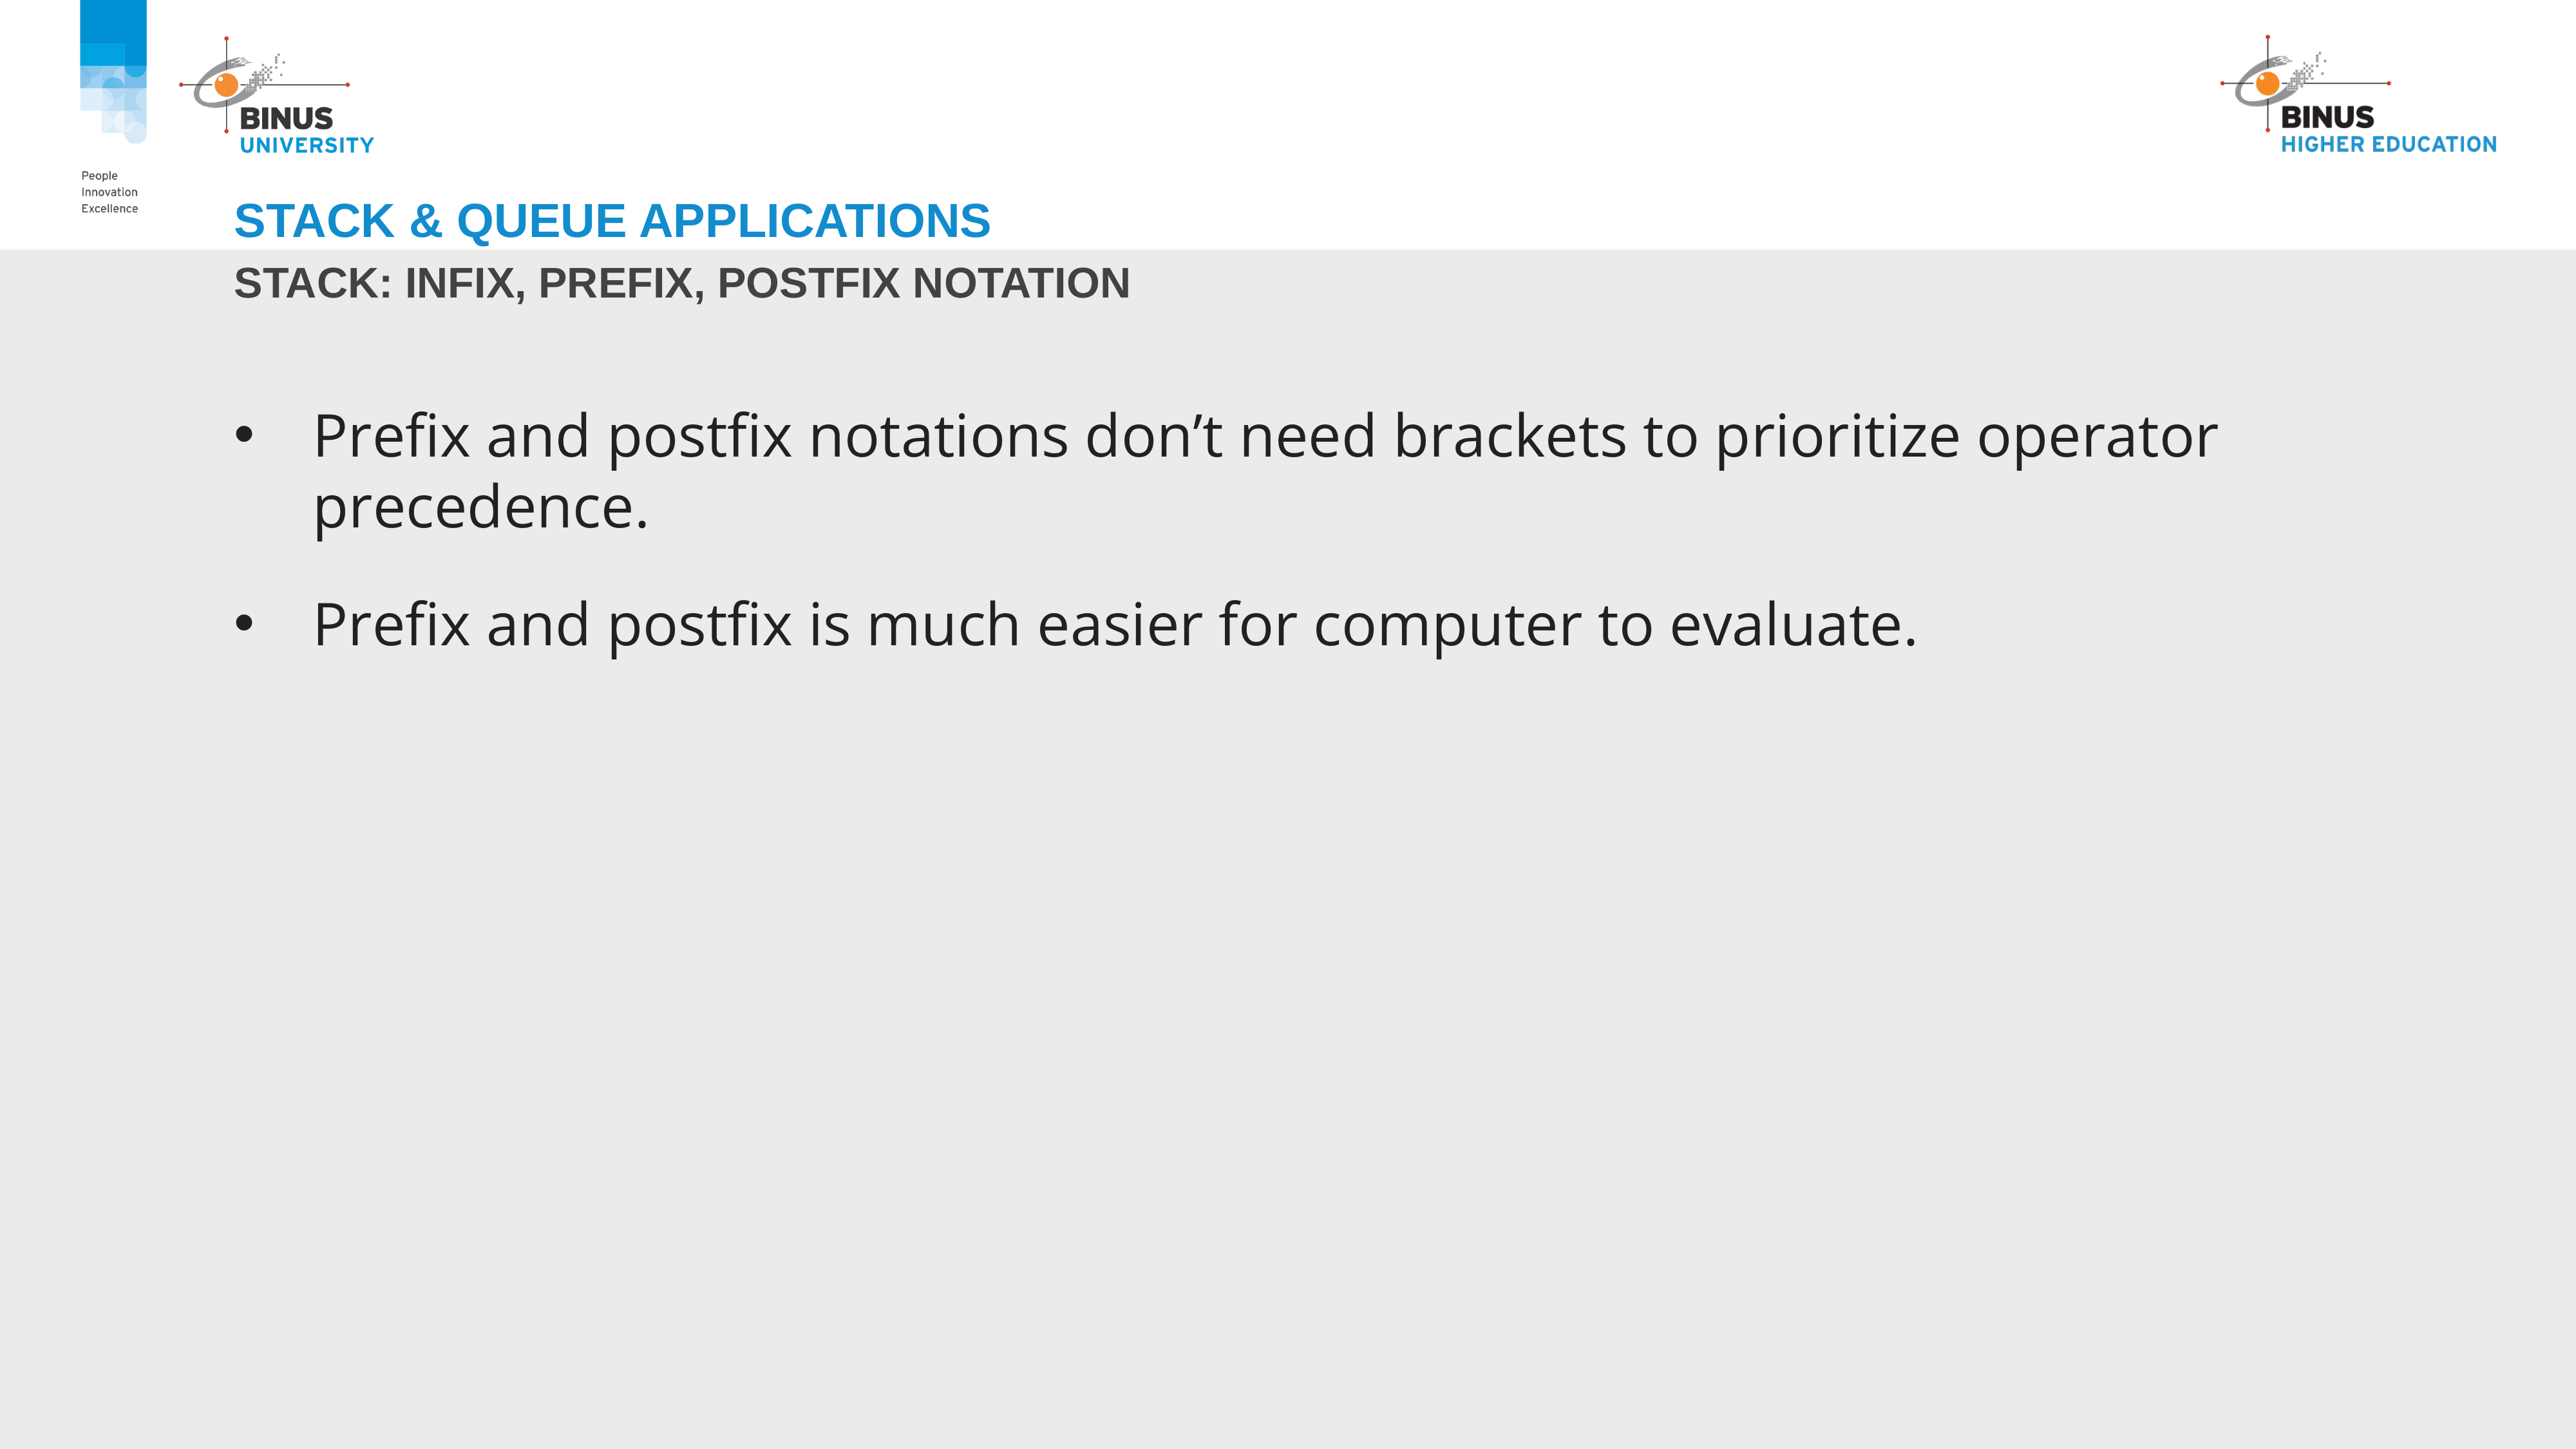

# Stack & queue applications
Stack: Infix, prefix, postfix notation
Prefix and postfix notations don’t need brackets to prioritize operator precedence.
Prefix and postfix is much easier for computer to evaluate.